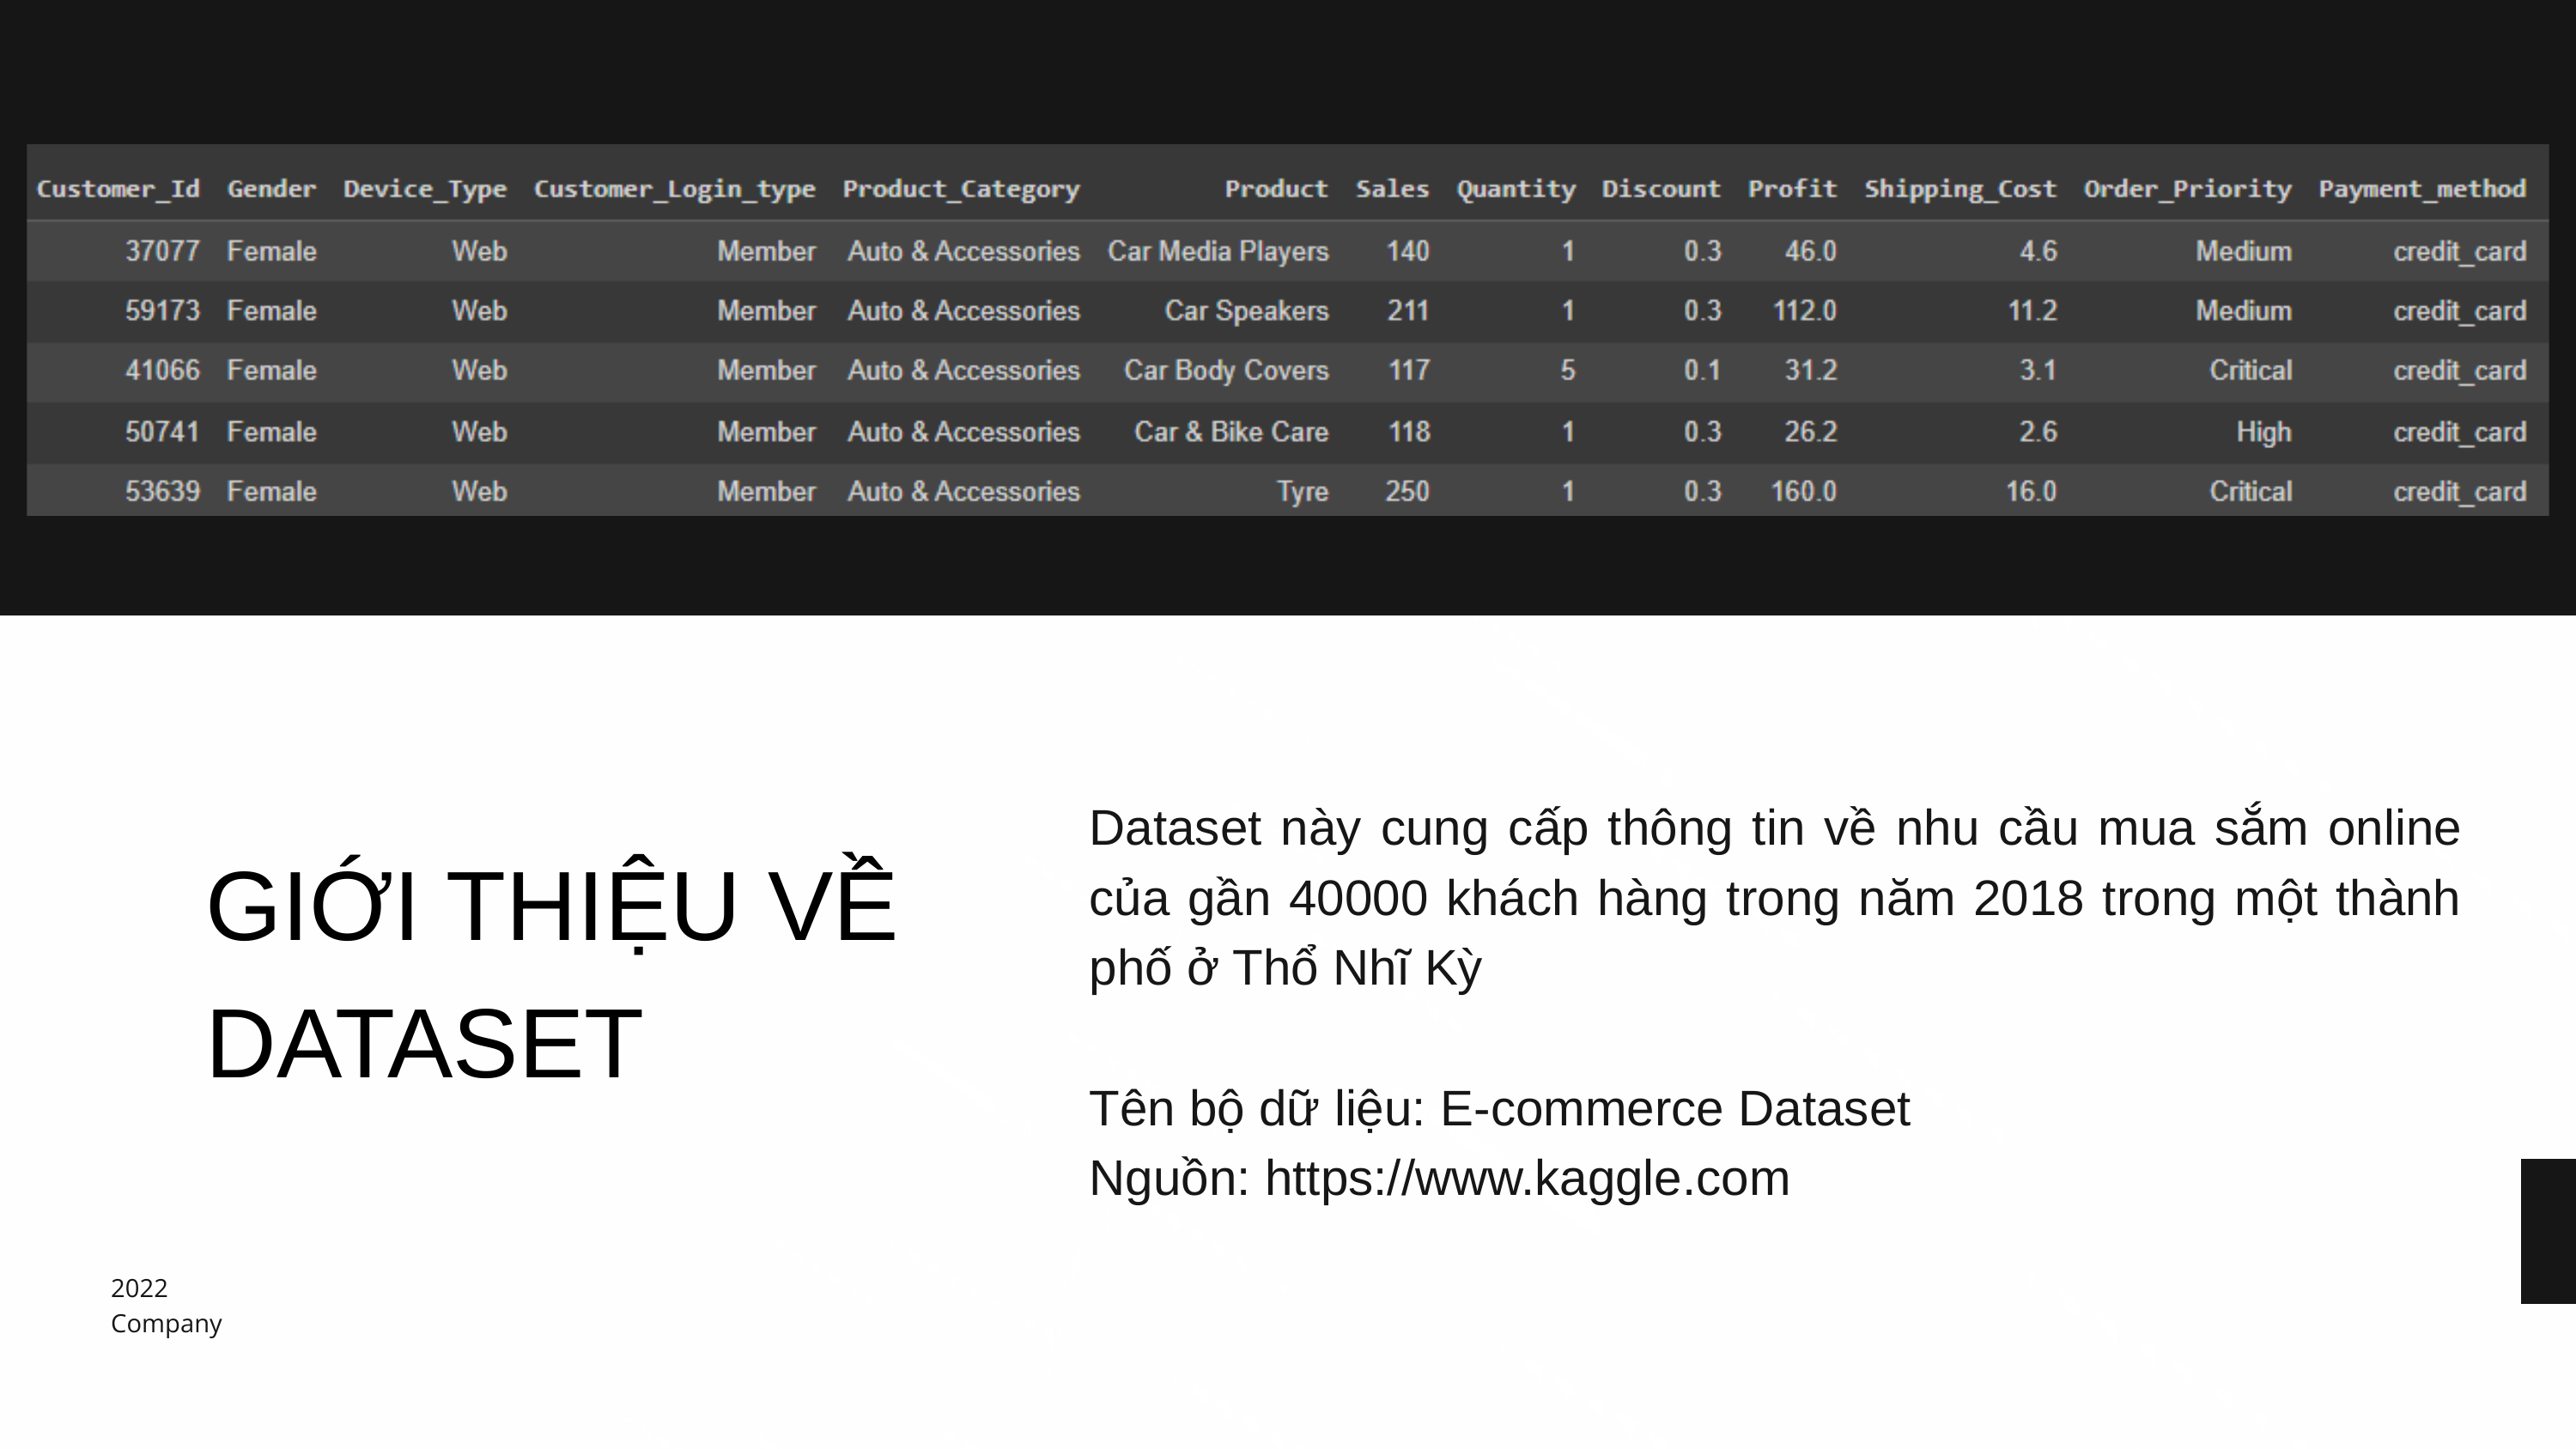

Dataset này cung cấp thông tin về nhu cầu mua sắm online của gần 40000 khách hàng trong năm 2018 trong một thành phố ở Thổ Nhĩ Kỳ

Tên bộ dữ liệu: E-commerce Dataset
Nguồn: https://www.kaggle.com

GIỚI THIỆU VỀ DATASET

2022
Company